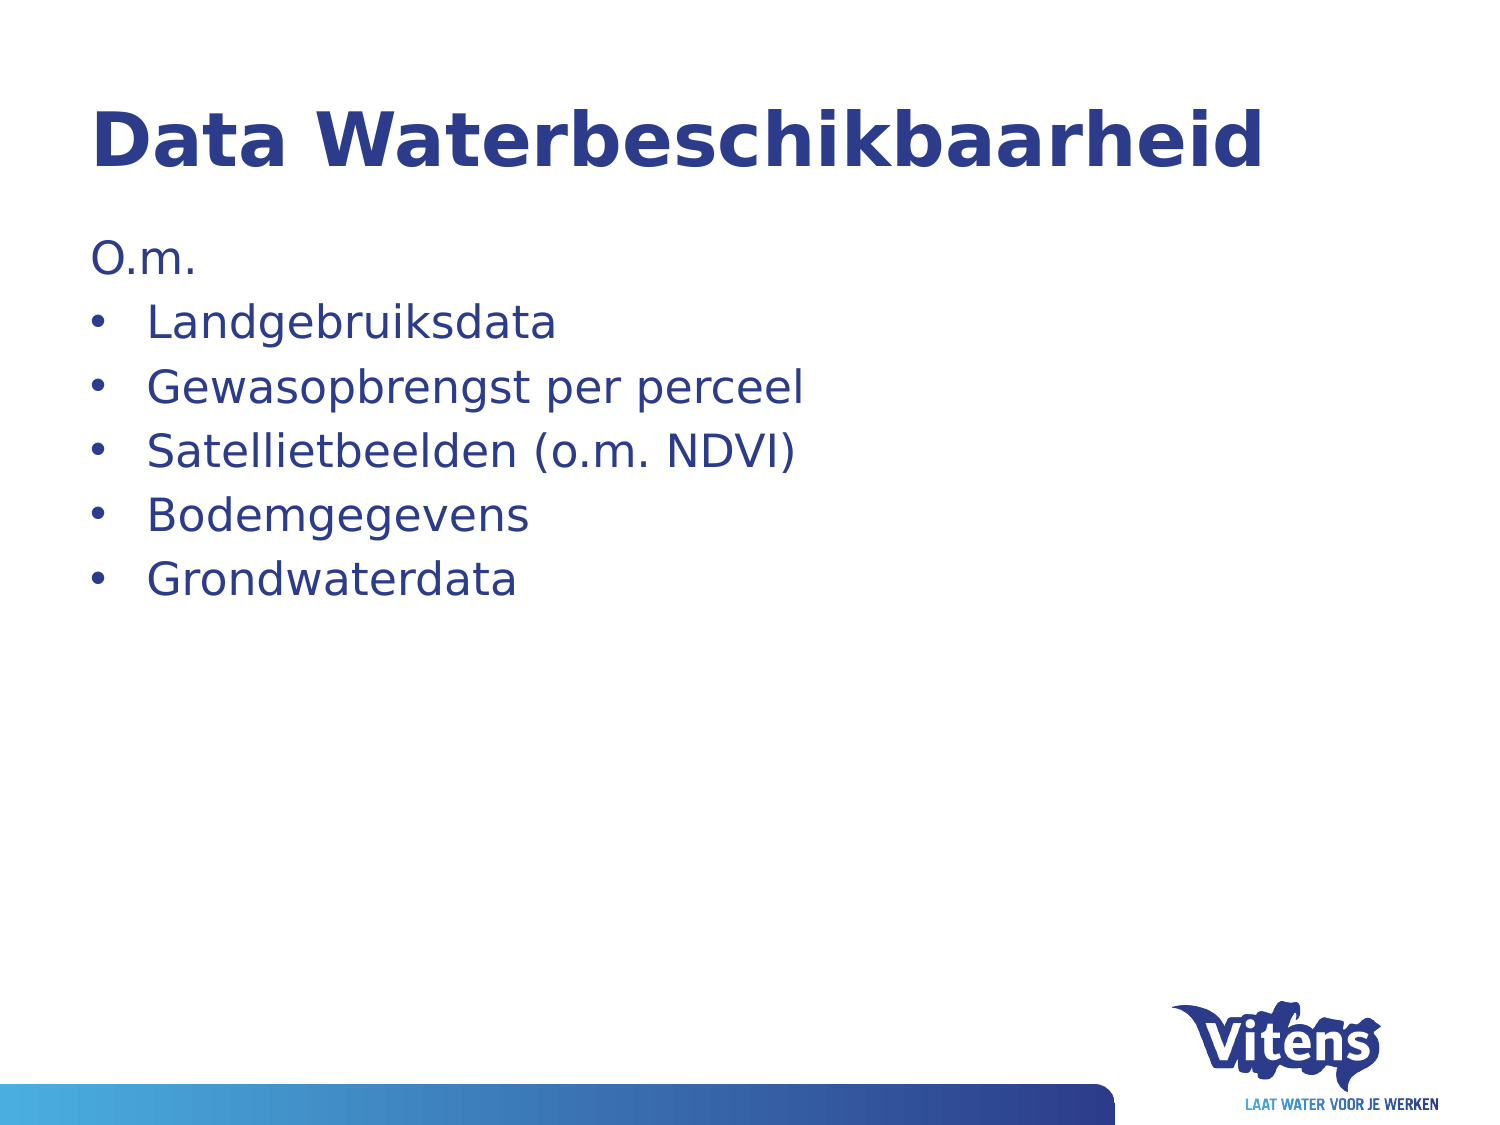

# Data Waterbeschikbaarheid
O.m.
Landgebruiksdata
Gewasopbrengst per perceel
Satellietbeelden (o.m. NDVI)
Bodemgegevens
Grondwaterdata